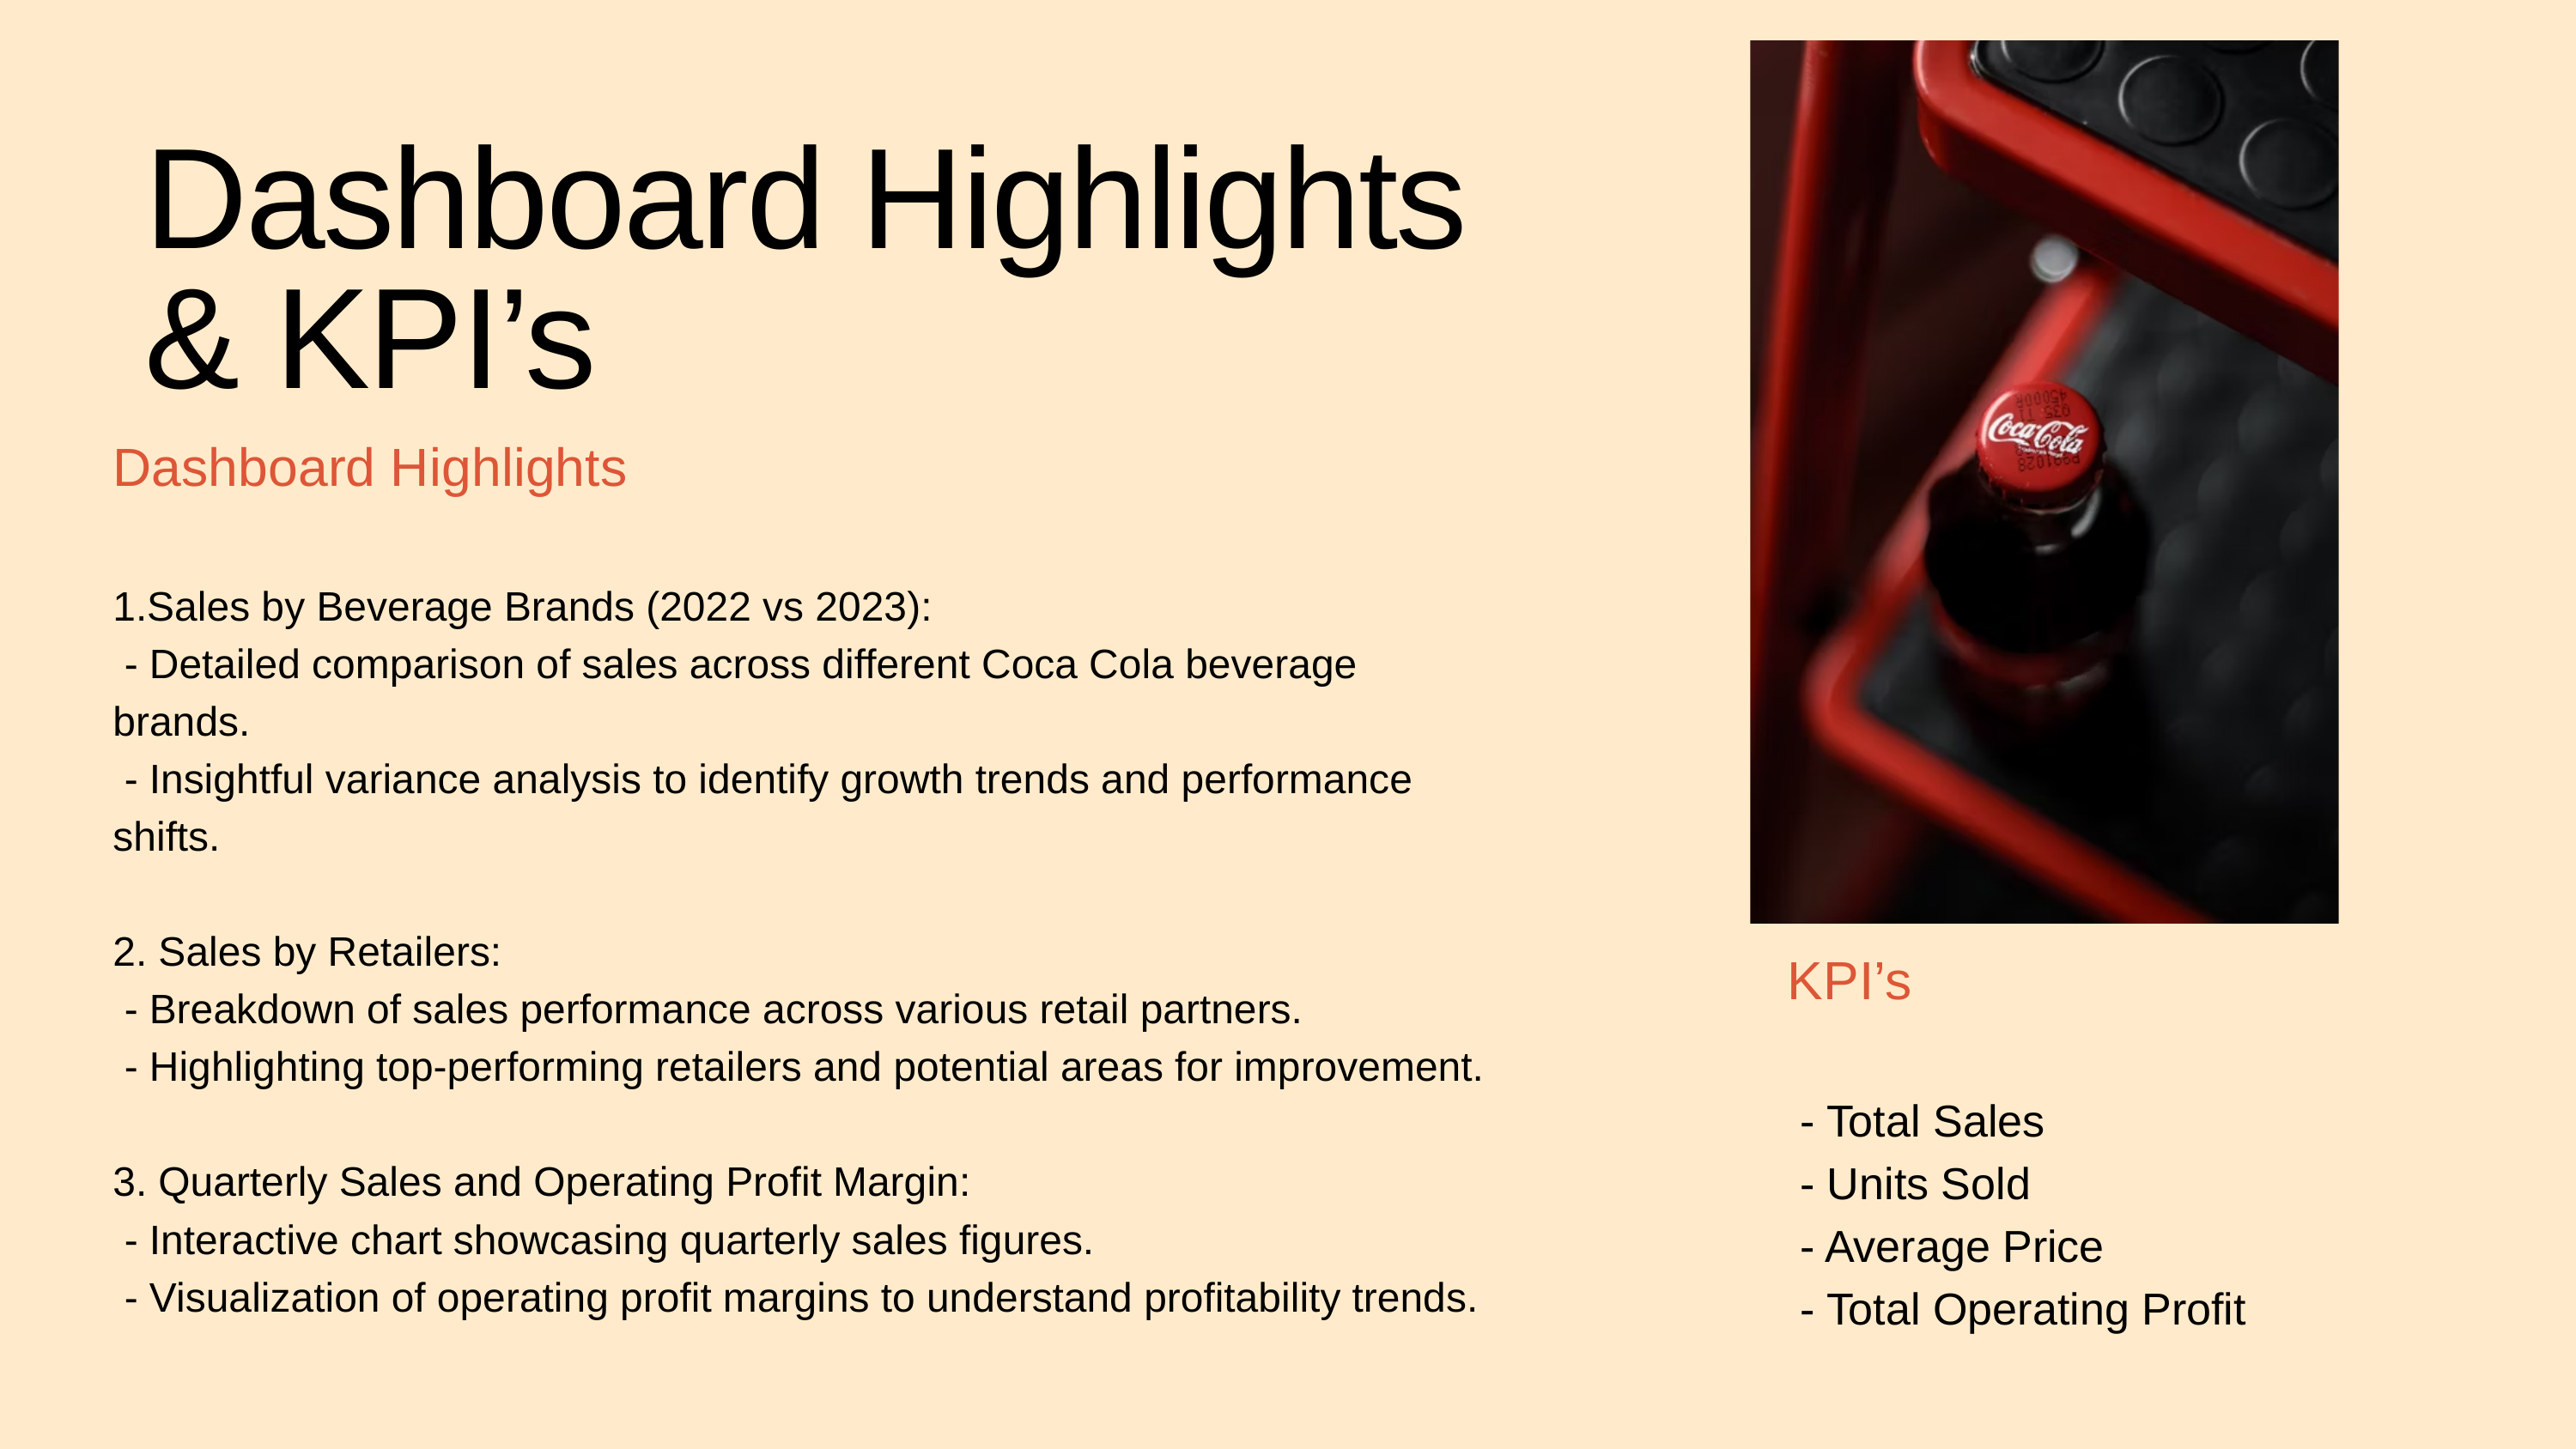

Dashboard Highlights
& KPI’s
Dashboard Highlights
1.Sales by Beverage Brands (2022 vs 2023):
 - Detailed comparison of sales across different Coca Cola beverage brands.
 - Insightful variance analysis to identify growth trends and performance shifts.

2. Sales by Retailers:
 - Breakdown of sales performance across various retail partners.
 - Highlighting top-performing retailers and potential areas for improvement.

3. Quarterly Sales and Operating Profit Margin:
 - Interactive chart showcasing quarterly sales figures.
 - Visualization of operating profit margins to understand profitability trends.

KPI’s
 - Total Sales
 - Units Sold
 - Average Price
 - Total Operating Profit